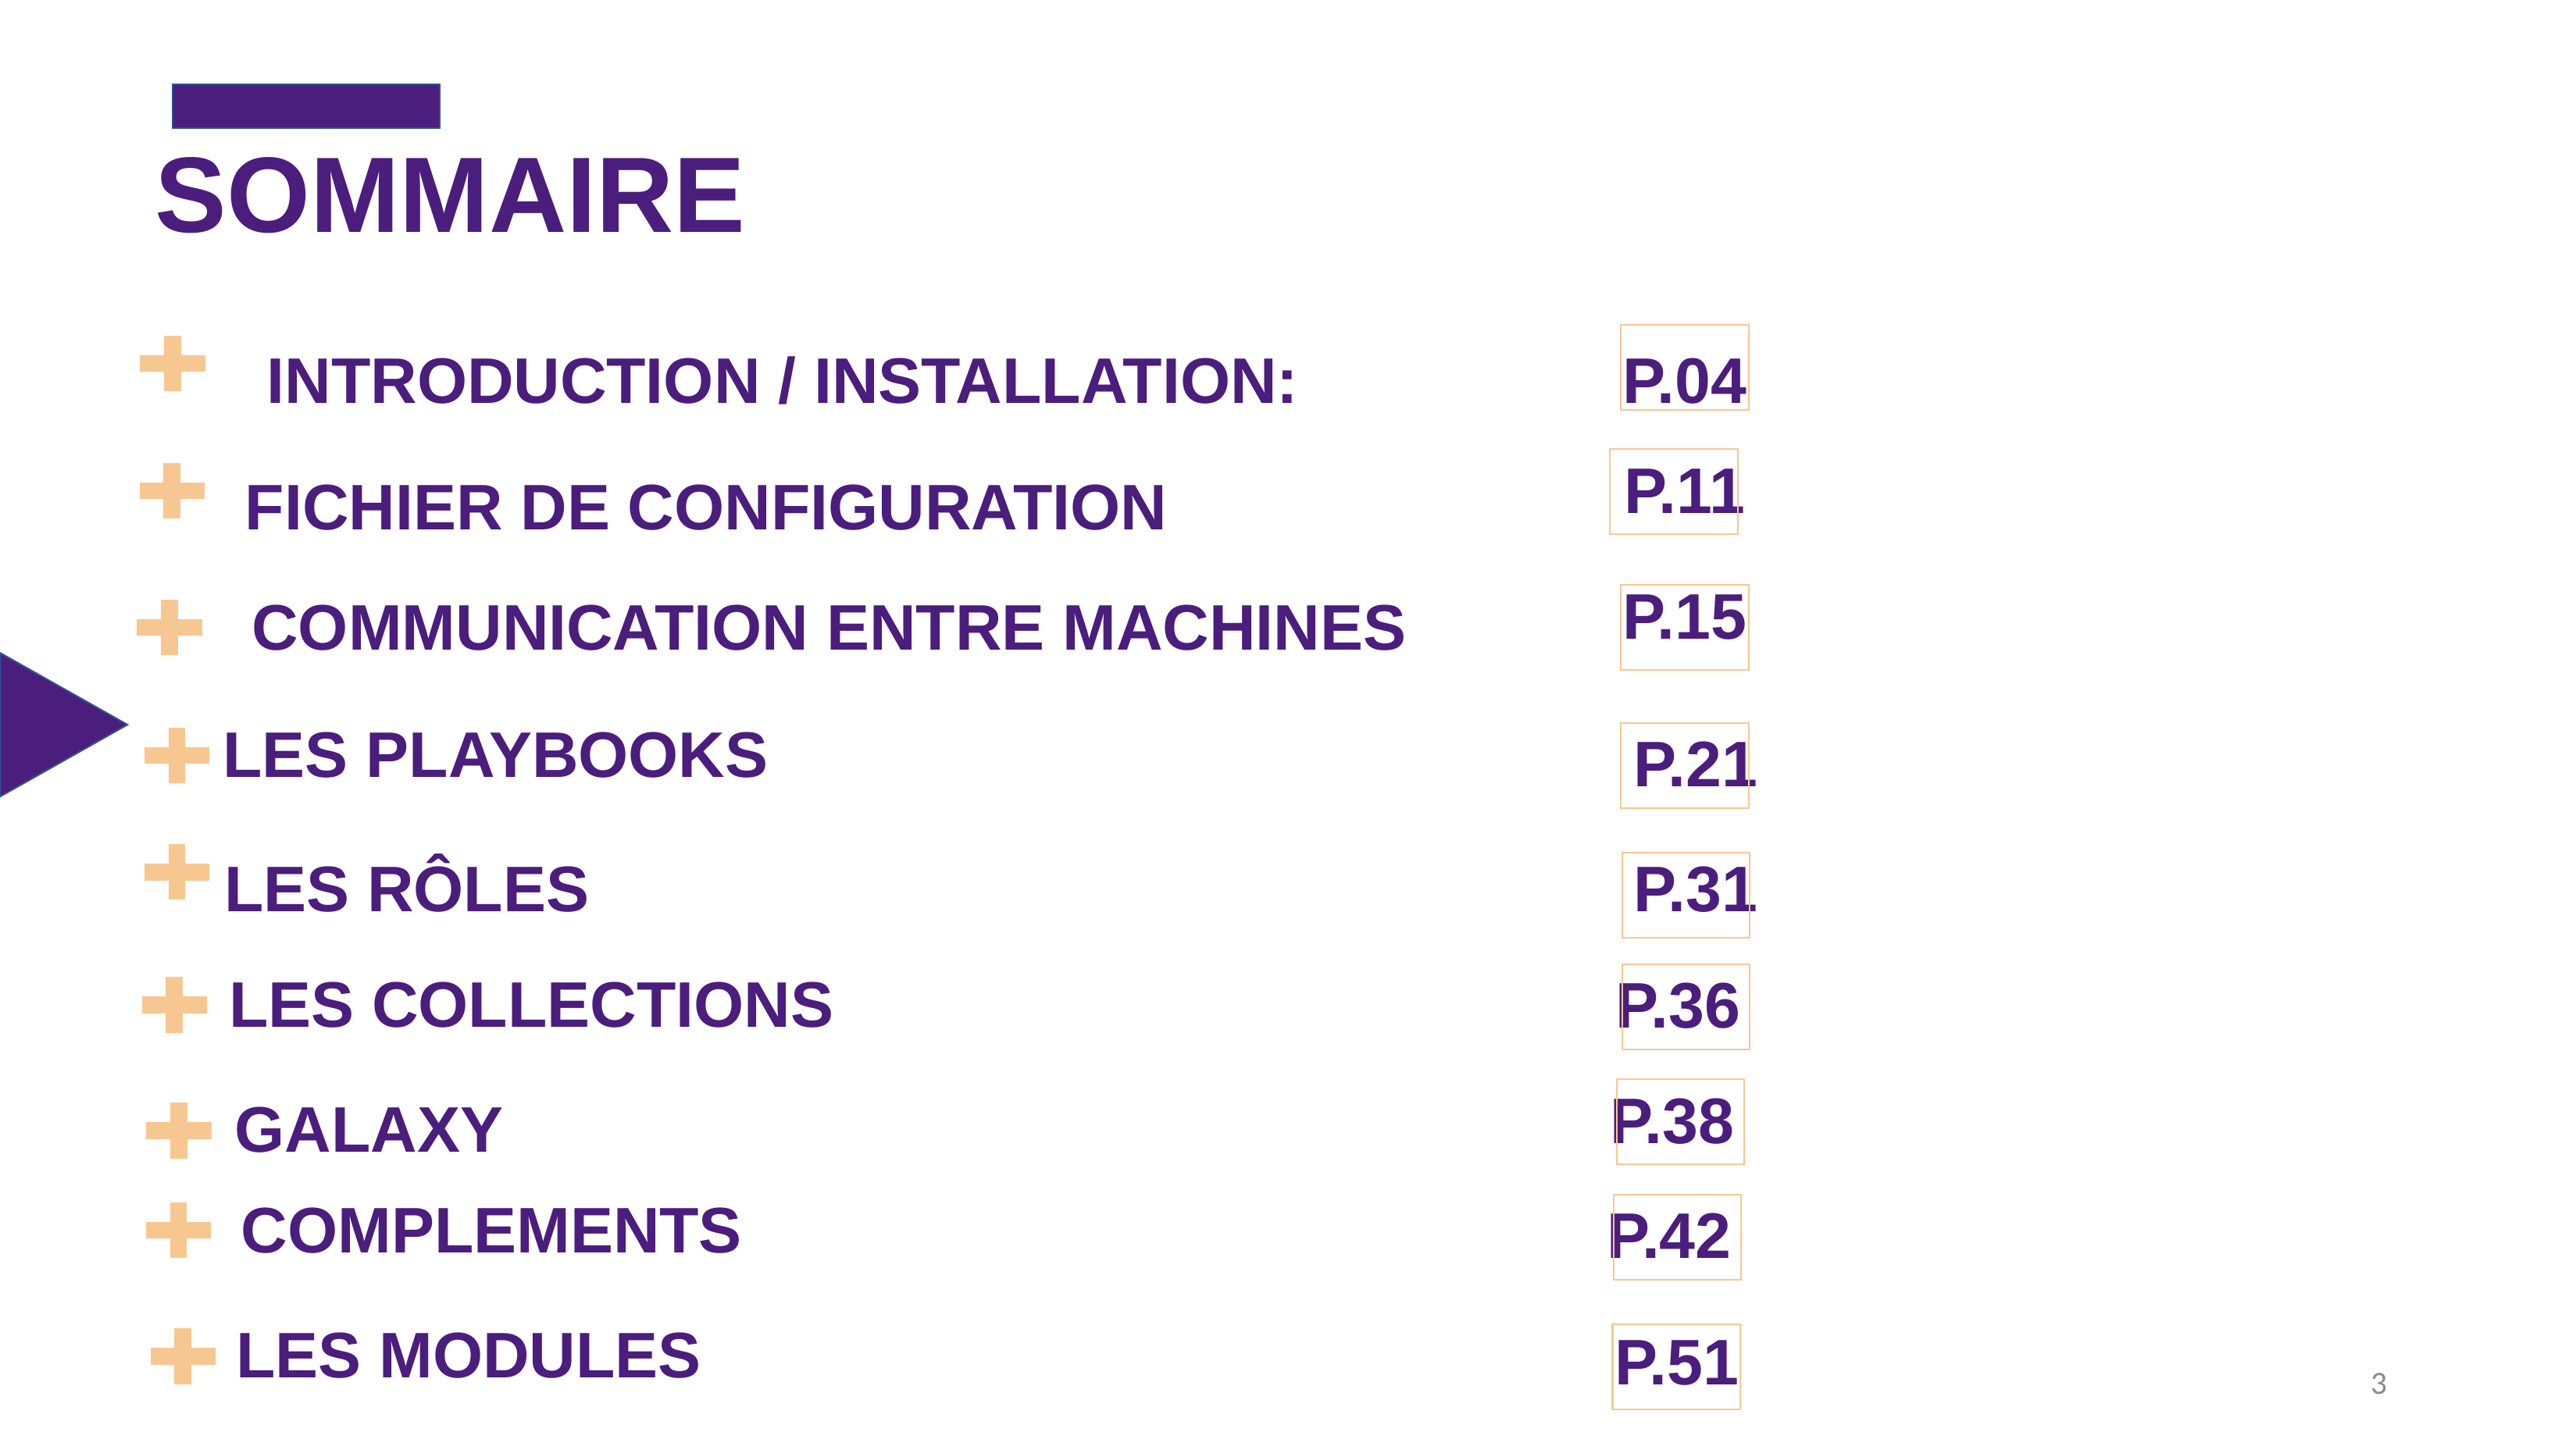

SOMMAIRE

INTRODUCTION / INSTALLATION:
P.04
P.11

FICHIER DE CONFIGURATION
P.15
COMMUNICATION ENTRE MACHINES

LES PLAYBOOKS

P.21

LES RÔLES
P.31

LES COLLECTIONS
P.36

P.38

GALAXY

COMPLEMENTS
P.42

LES MODULES
P.51

3